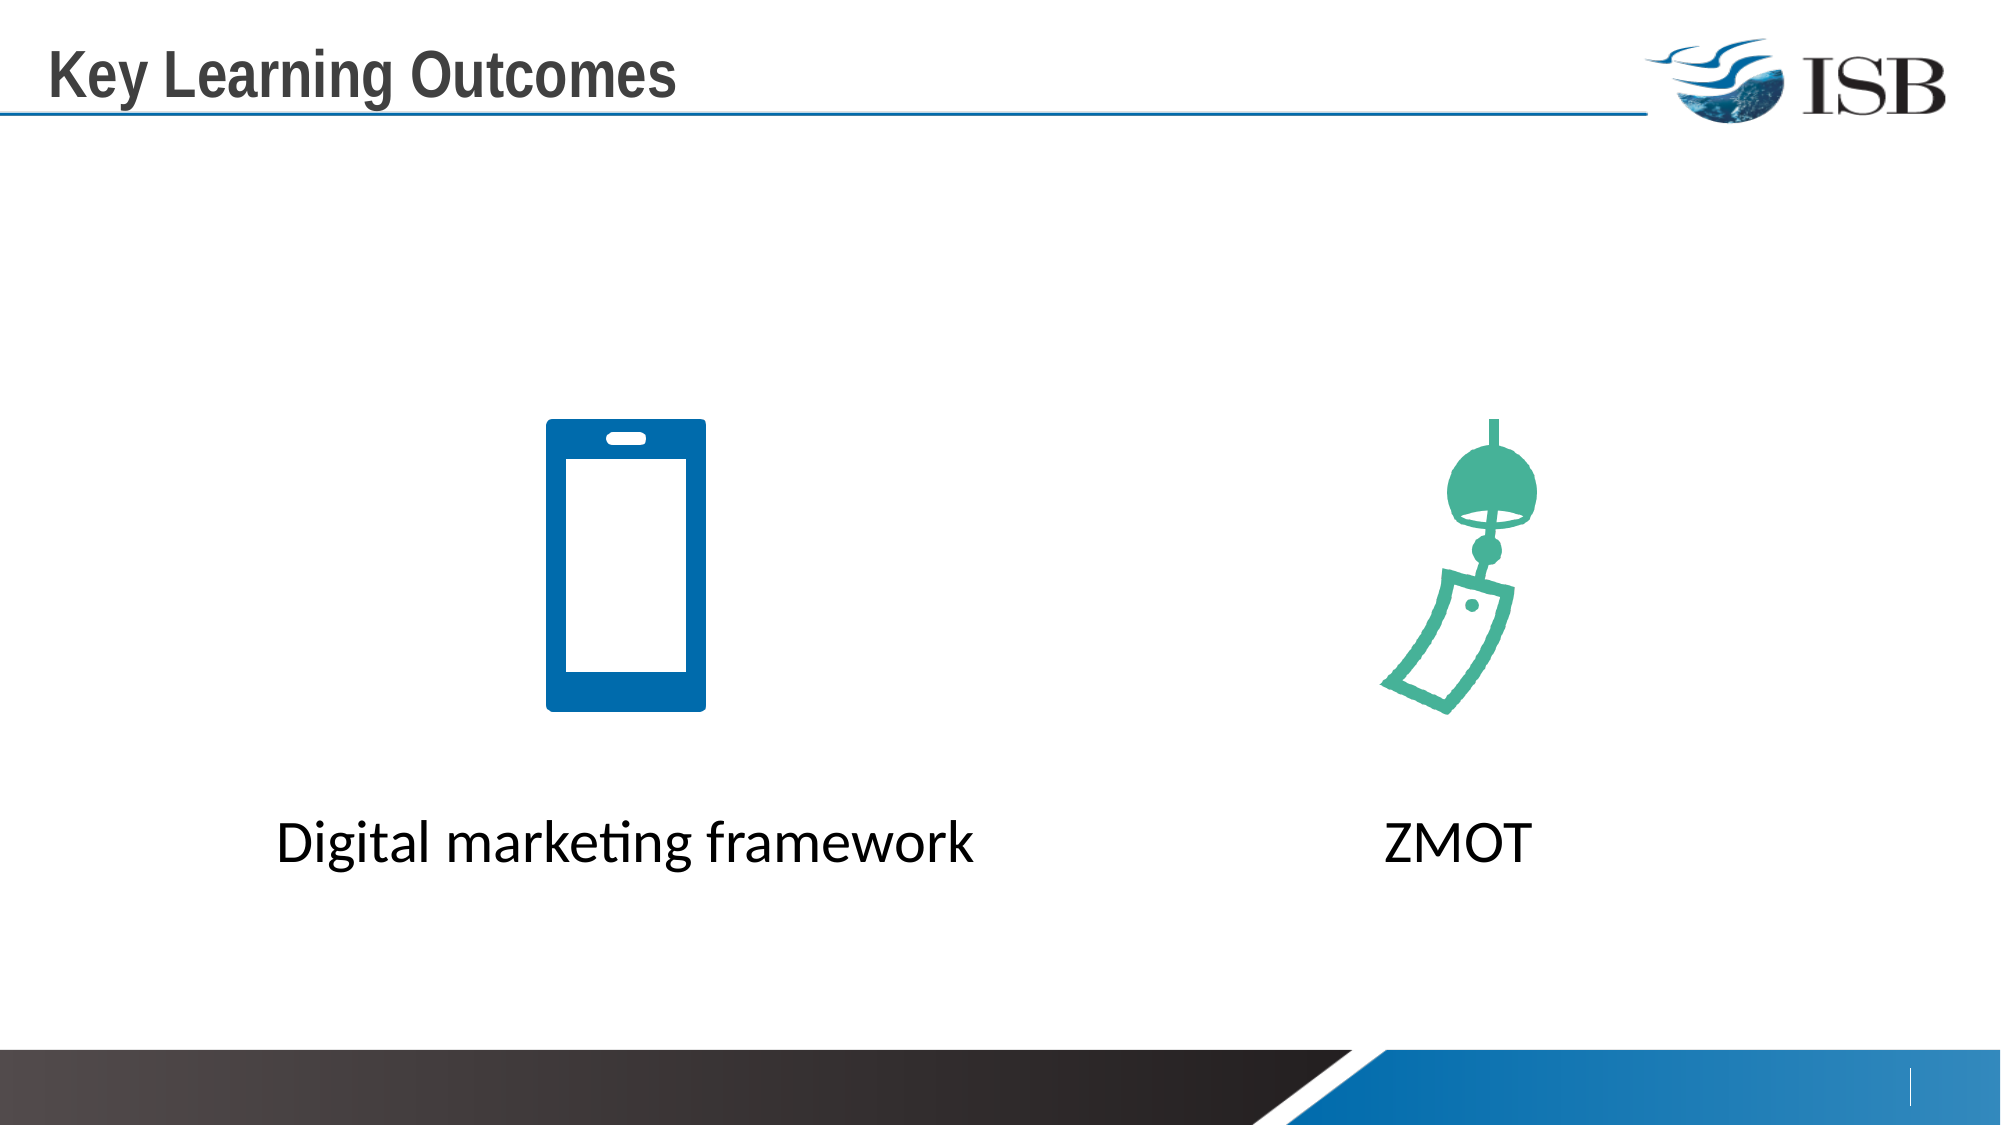

# Key Learning Outcomes
Digital marketing framework
ZMOT